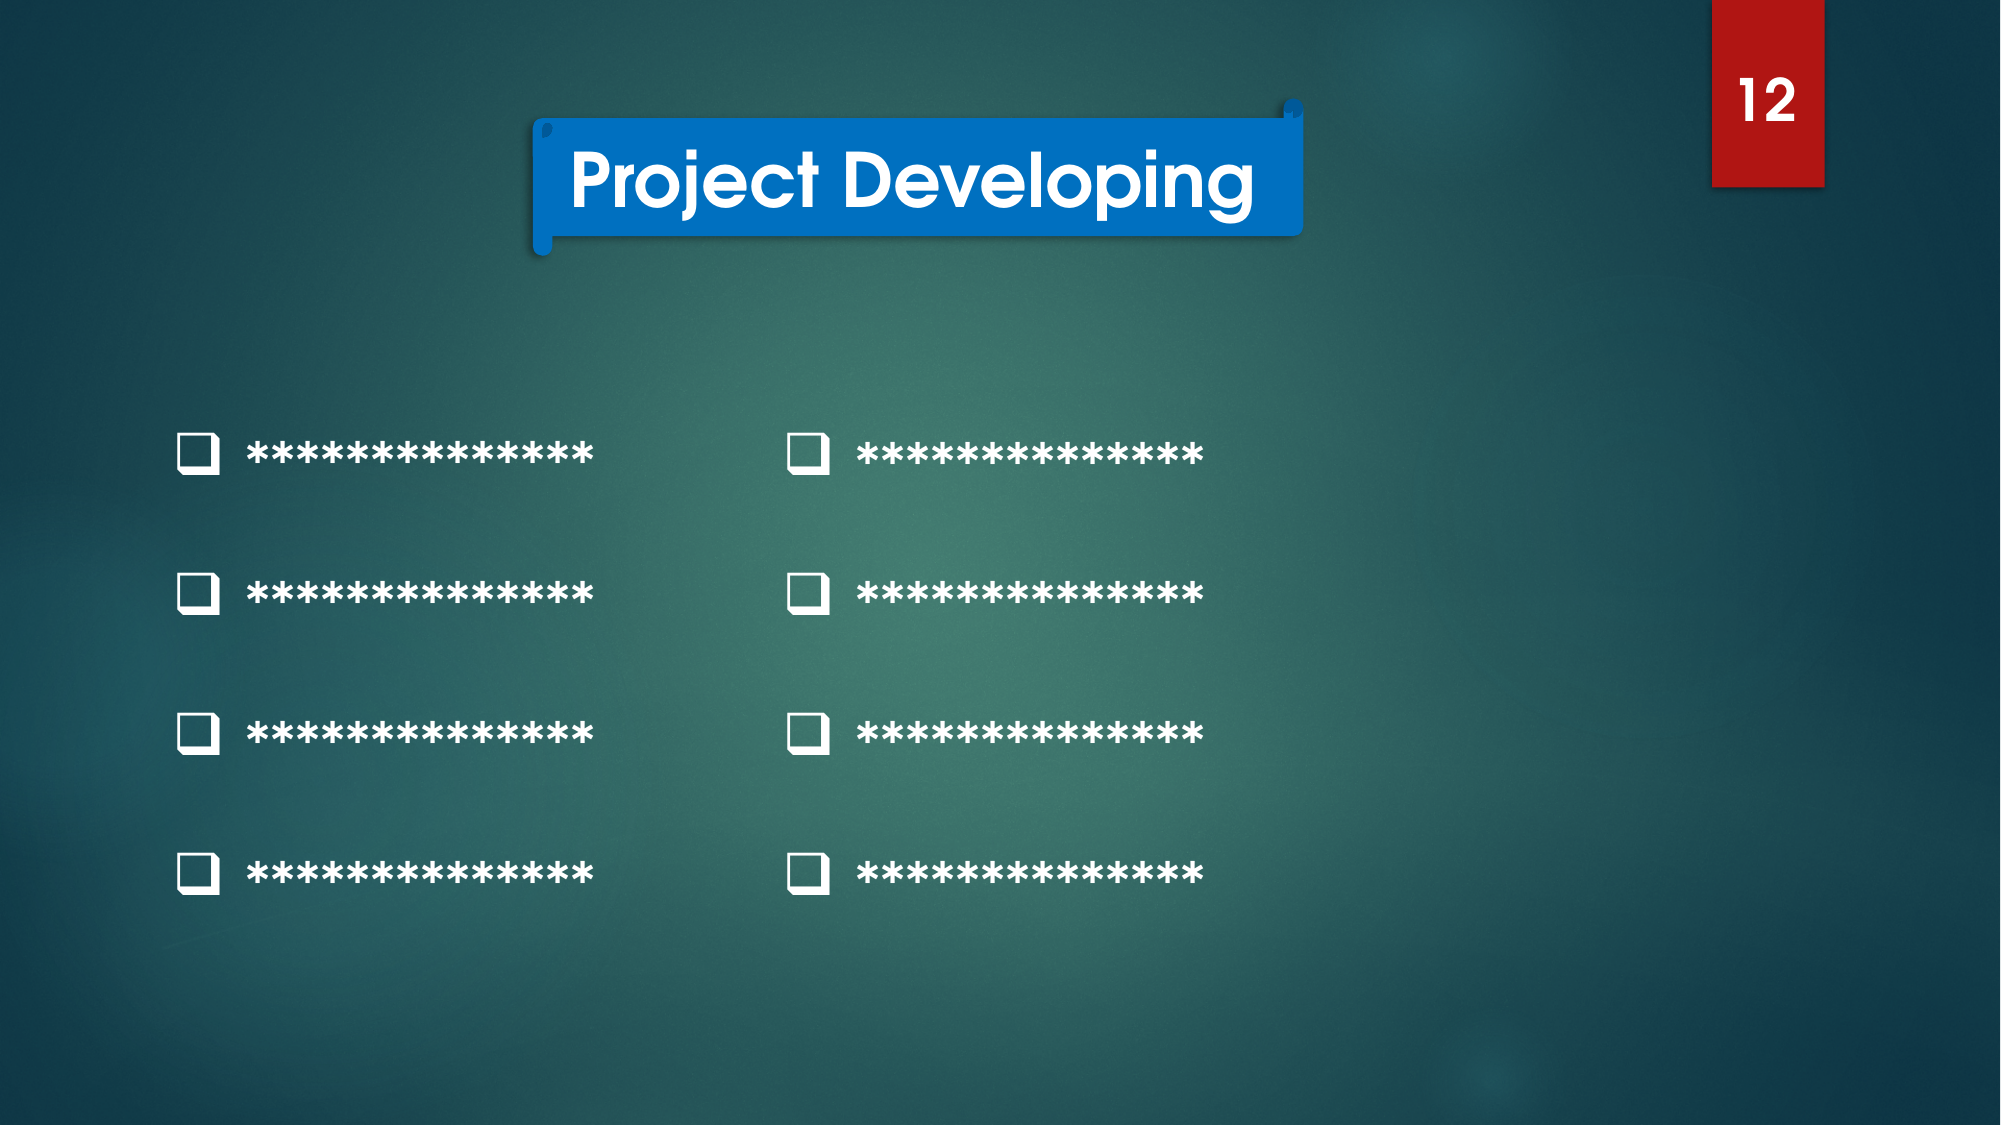

12
Project Developing
 **************
 **************
 **************
 **************
 **************
 **************
 **************
 **************